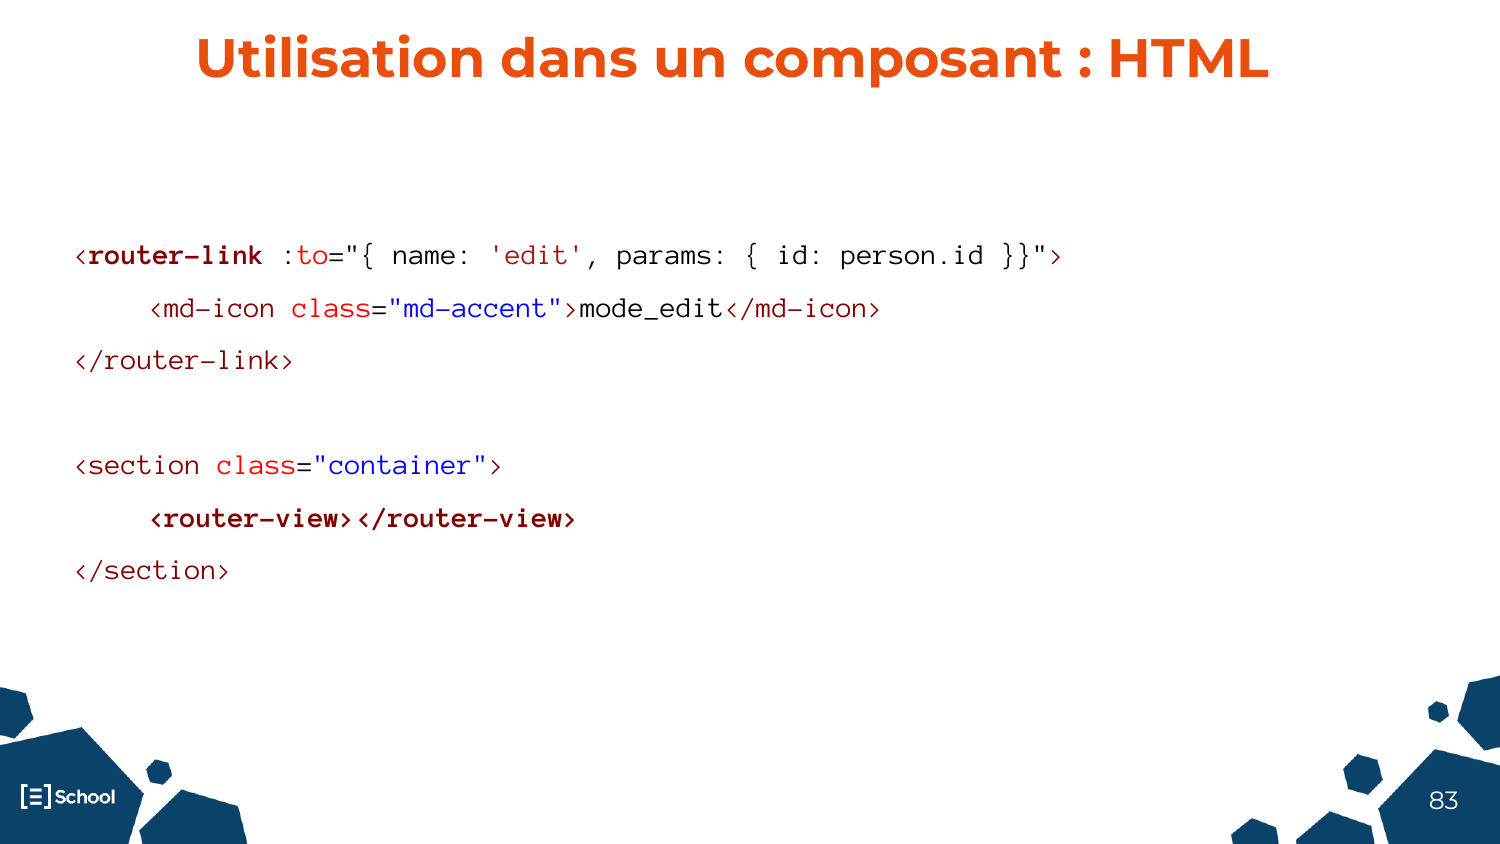

# Utilisation dans un composant : HTML
<router-link :to="{ name: 'edit', params: { id: person.id }}">
<md-icon class="md-accent">mode_edit</md-icon>
</router-link>

<section class="container">
<router-view></router-view>
</section>

83